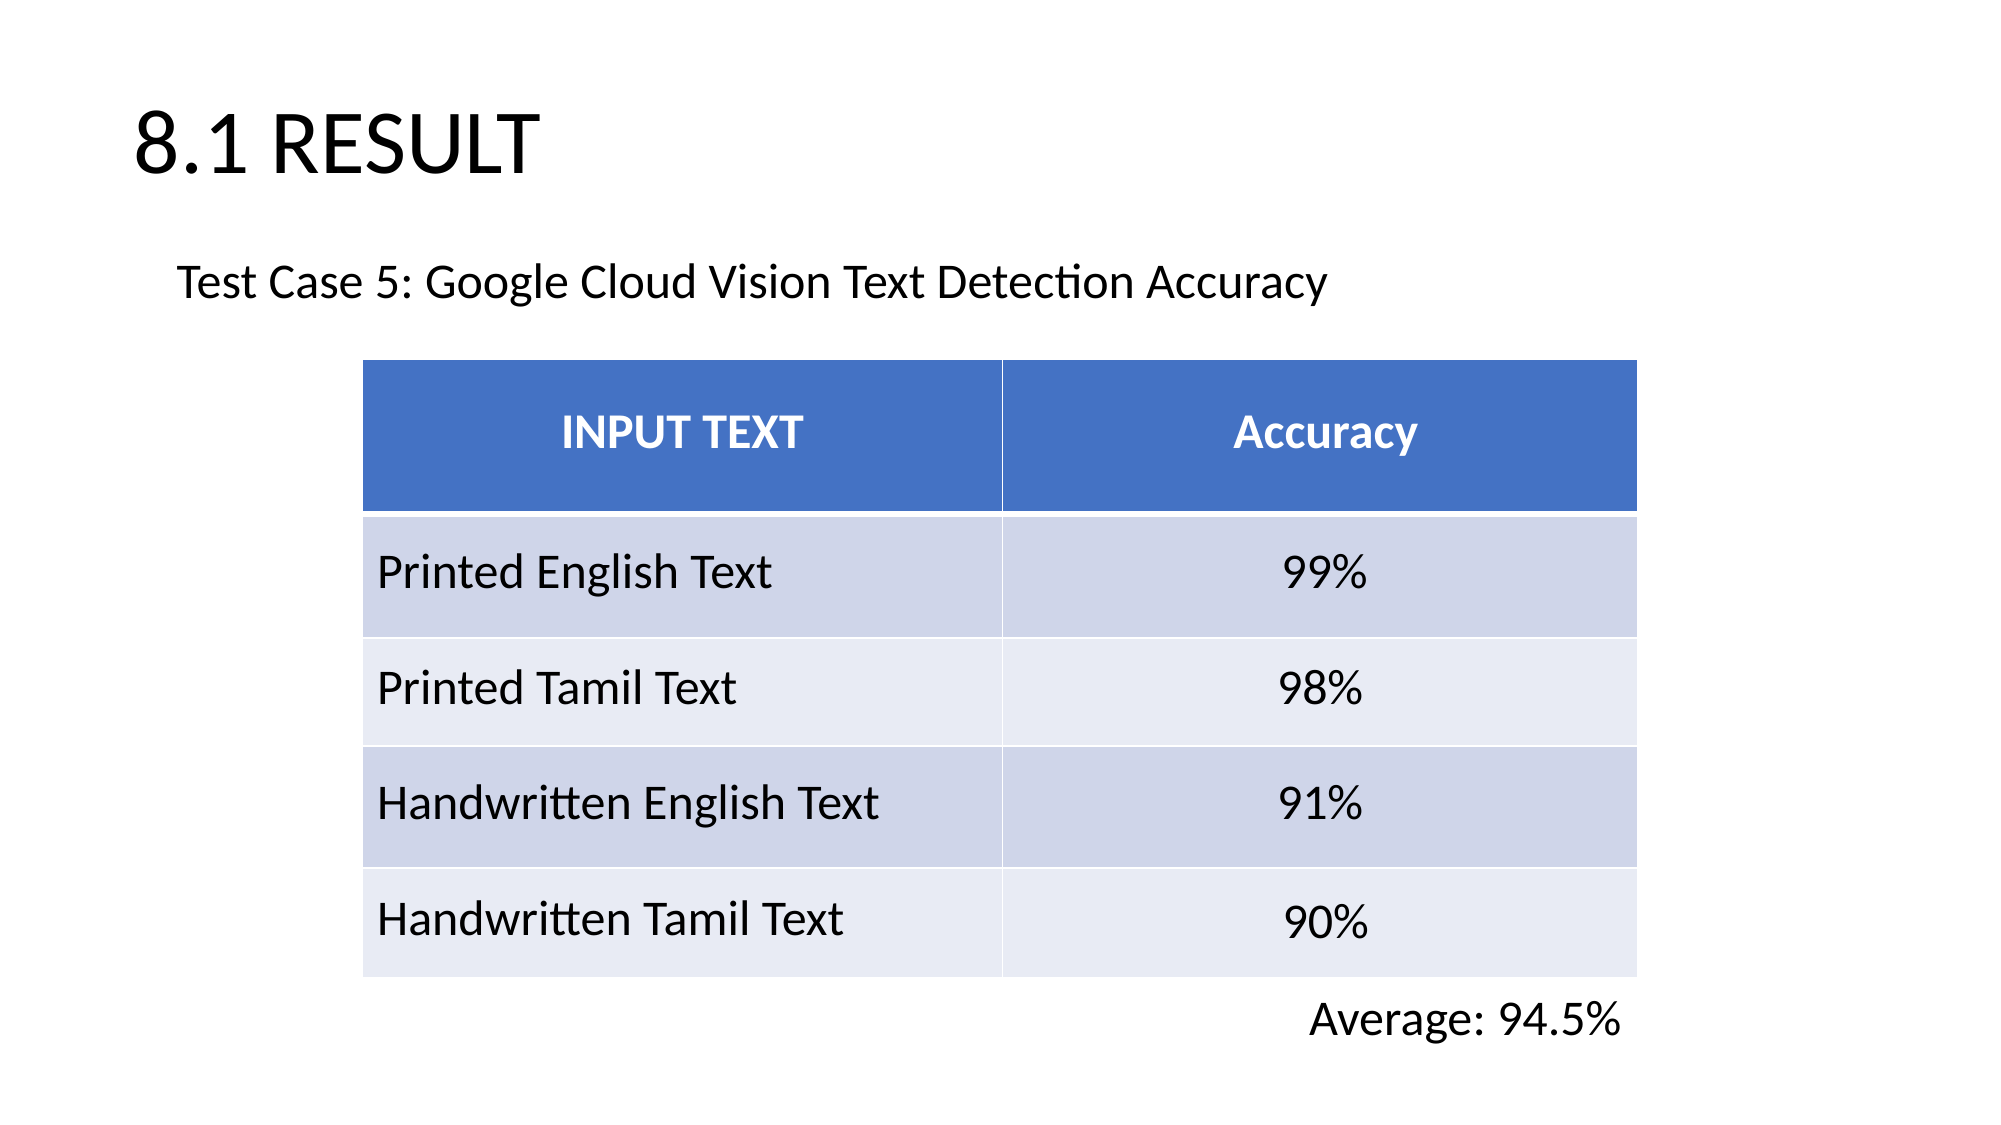

8.1 RESULT
Test Case 5: Google Cloud Vision Text Detection Accuracy
| INPUT TEXT | Accuracy |
| --- | --- |
| Printed English Text | 99% |
| Printed Tamil Text | 98% |
| Handwritten English Text | 91% |
| Handwritten Tamil Text | 90% |
Average: 94.5%